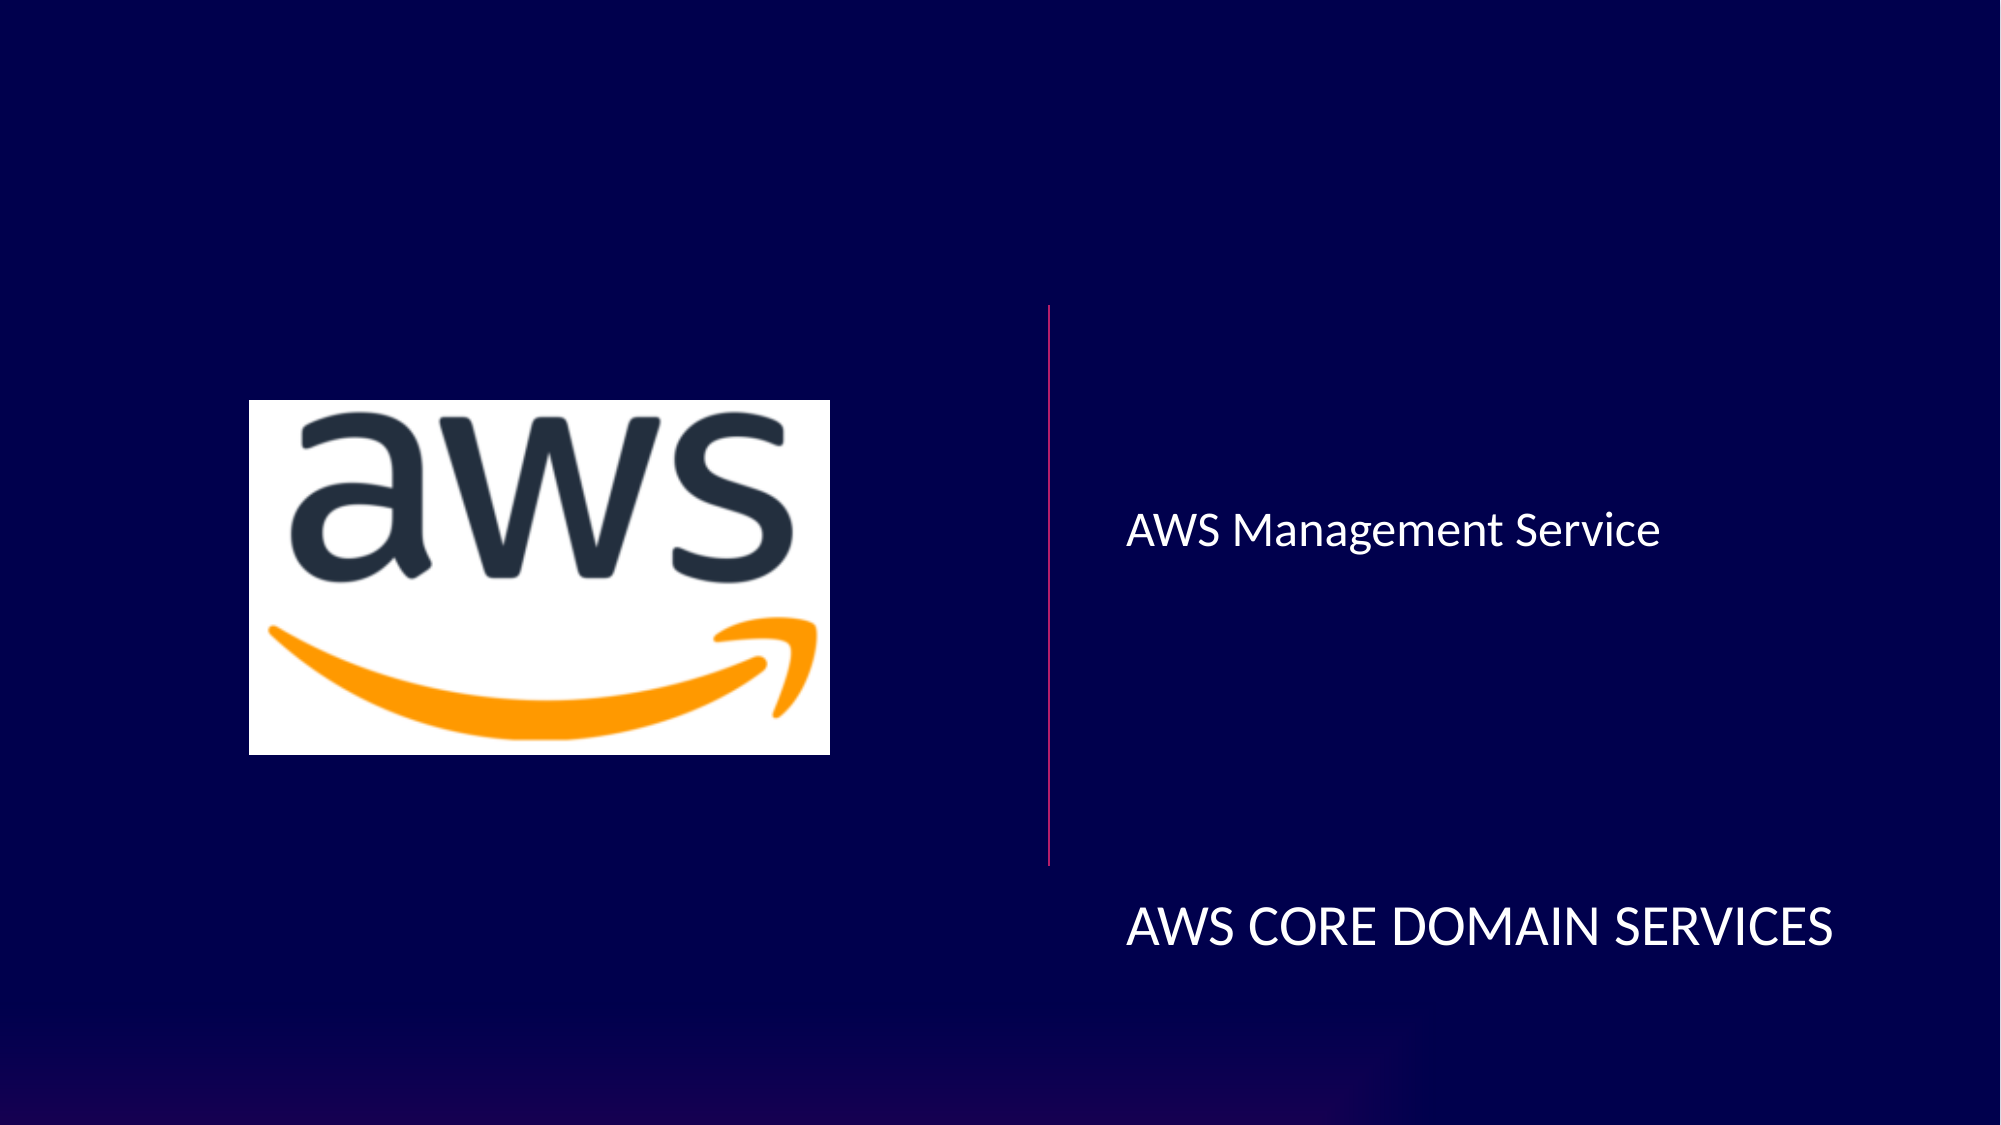

AWS Management Service
# AWS Core Domain Services